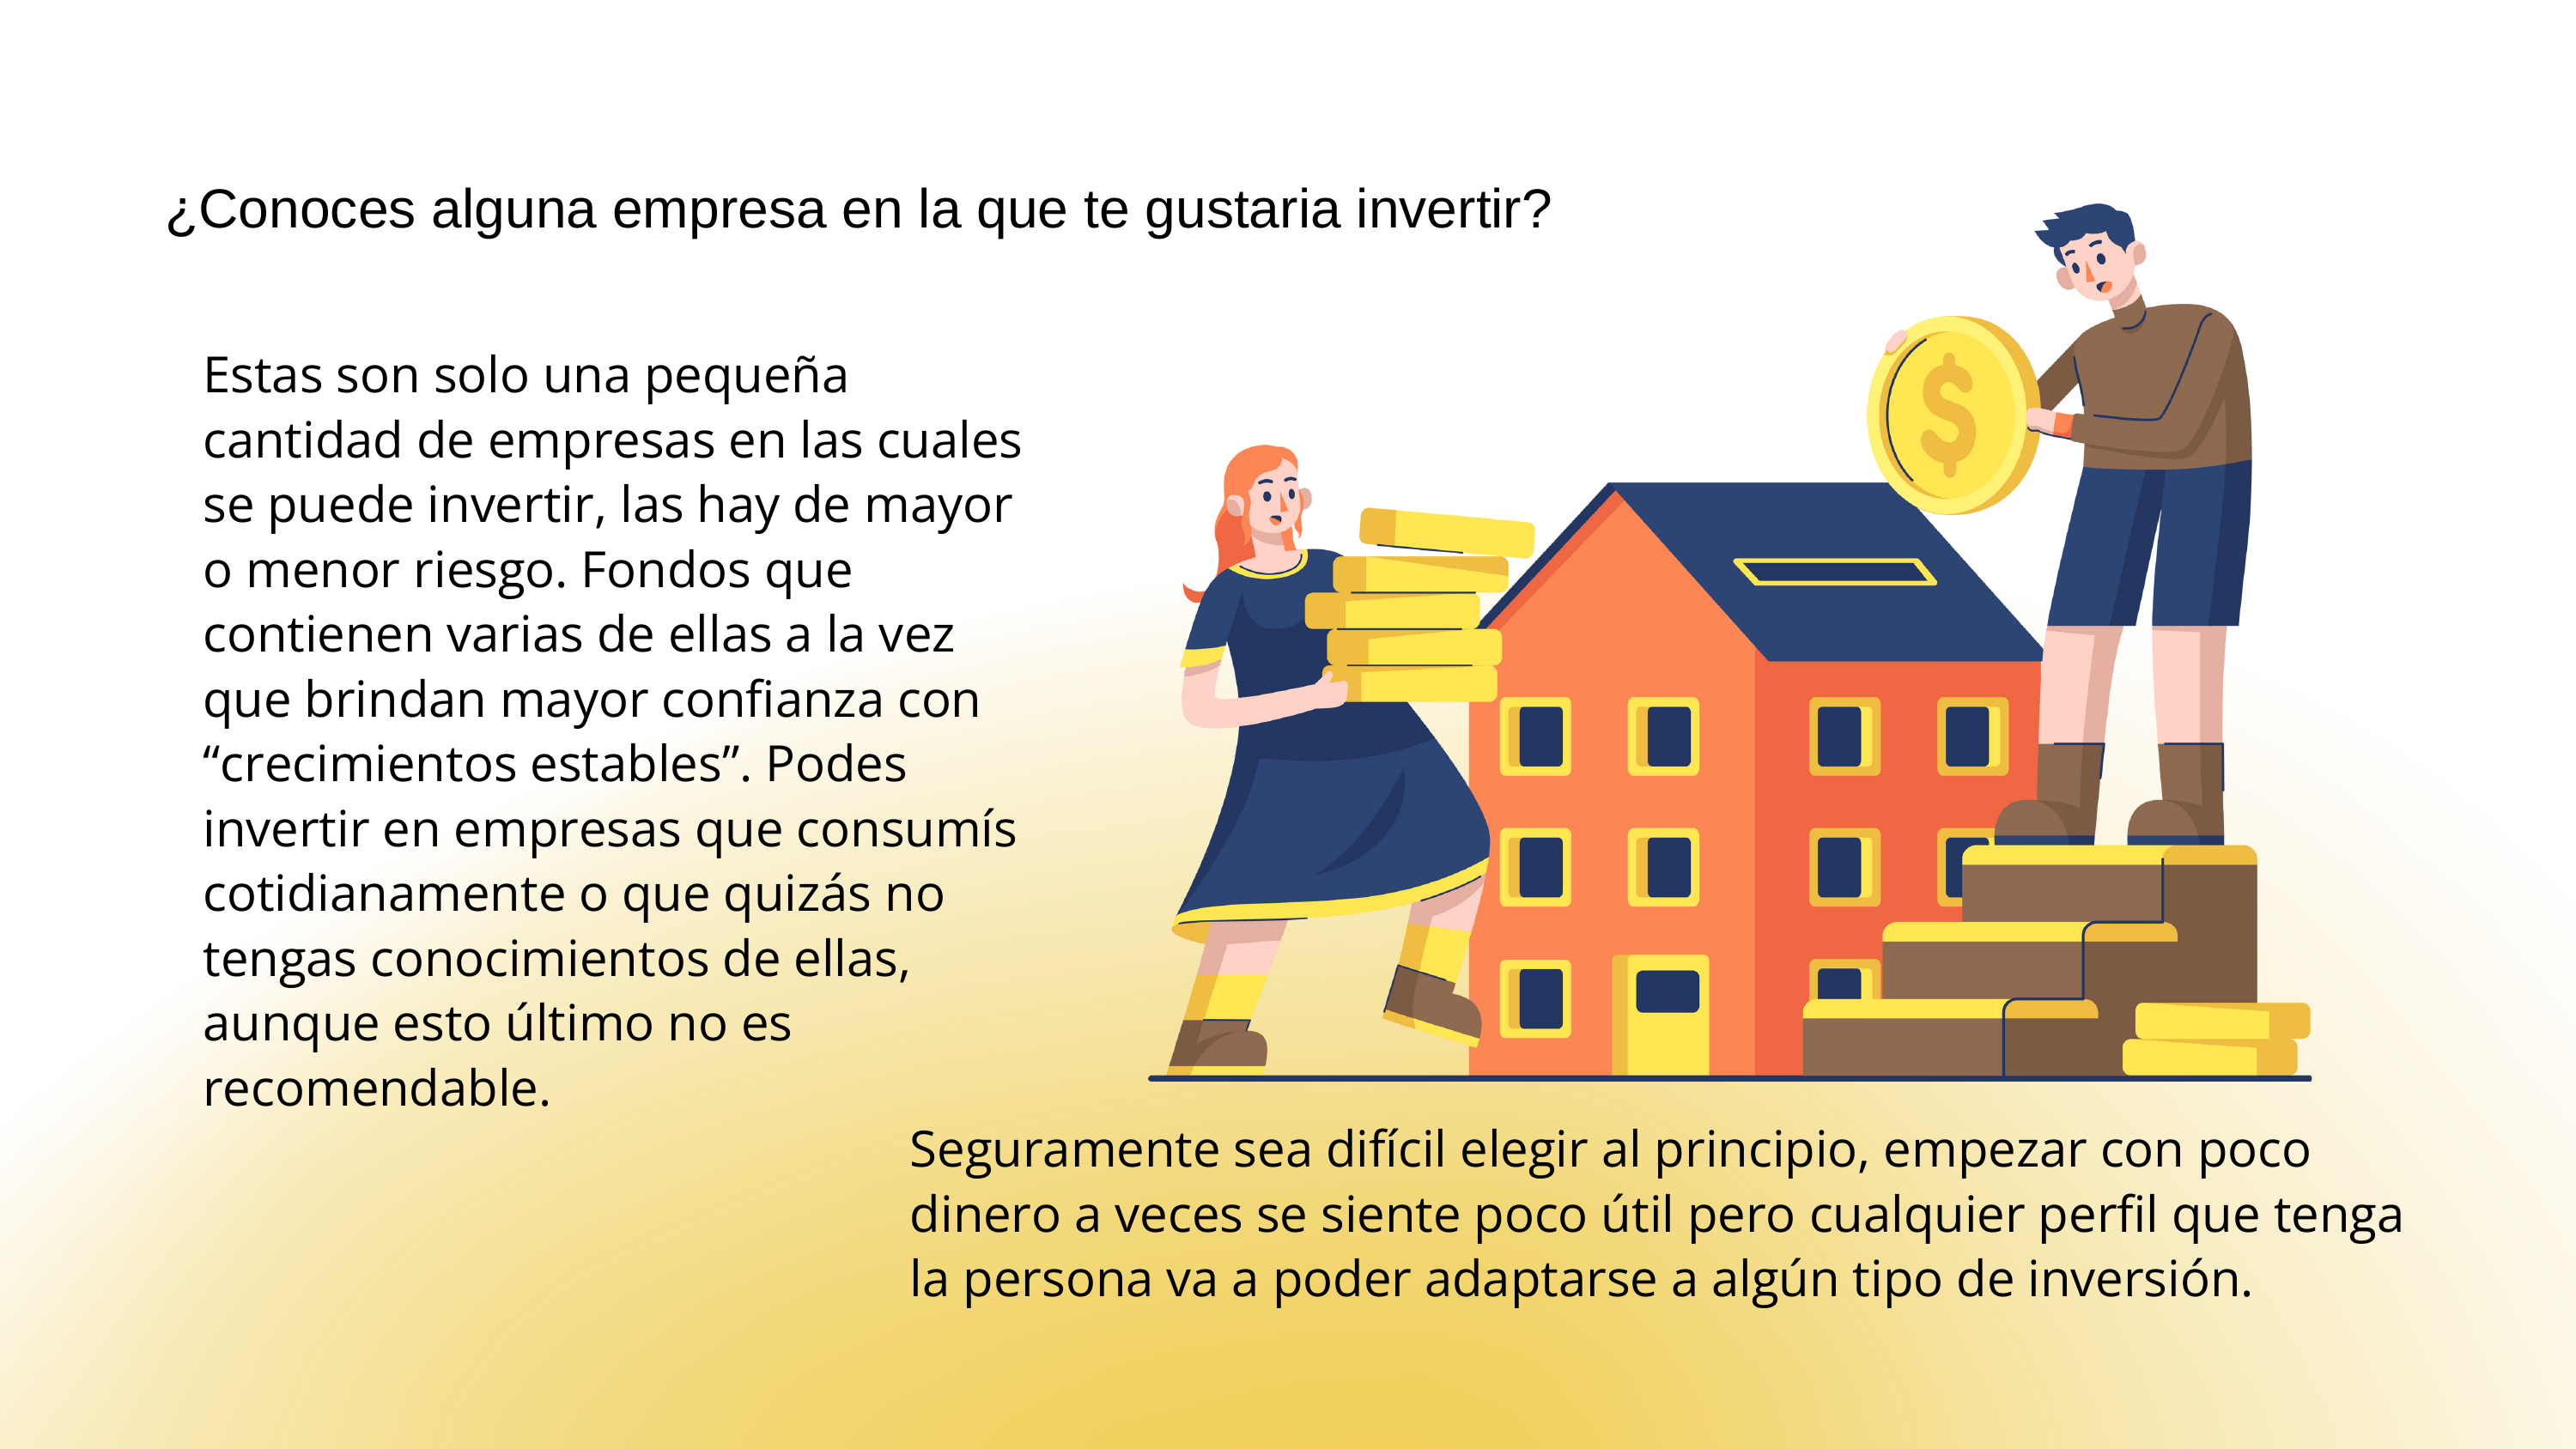

¿Conoces alguna empresa en la que te gustaria invertir?

Estas son solo una pequeña cantidad de empresas en las cuales se puede invertir, las hay de mayor o menor riesgo. Fondos que contienen varias de ellas a la vez que brindan mayor confianza con “crecimientos estables”. Podes invertir en empresas que consumís cotidianamente o que quizás no tengas conocimientos de ellas, aunque esto último no es recomendable.

Seguramente sea difícil elegir al principio, empezar con poco dinero a veces se siente poco útil pero cualquier perfil que tenga la persona va a poder adaptarse a algún tipo de inversión.